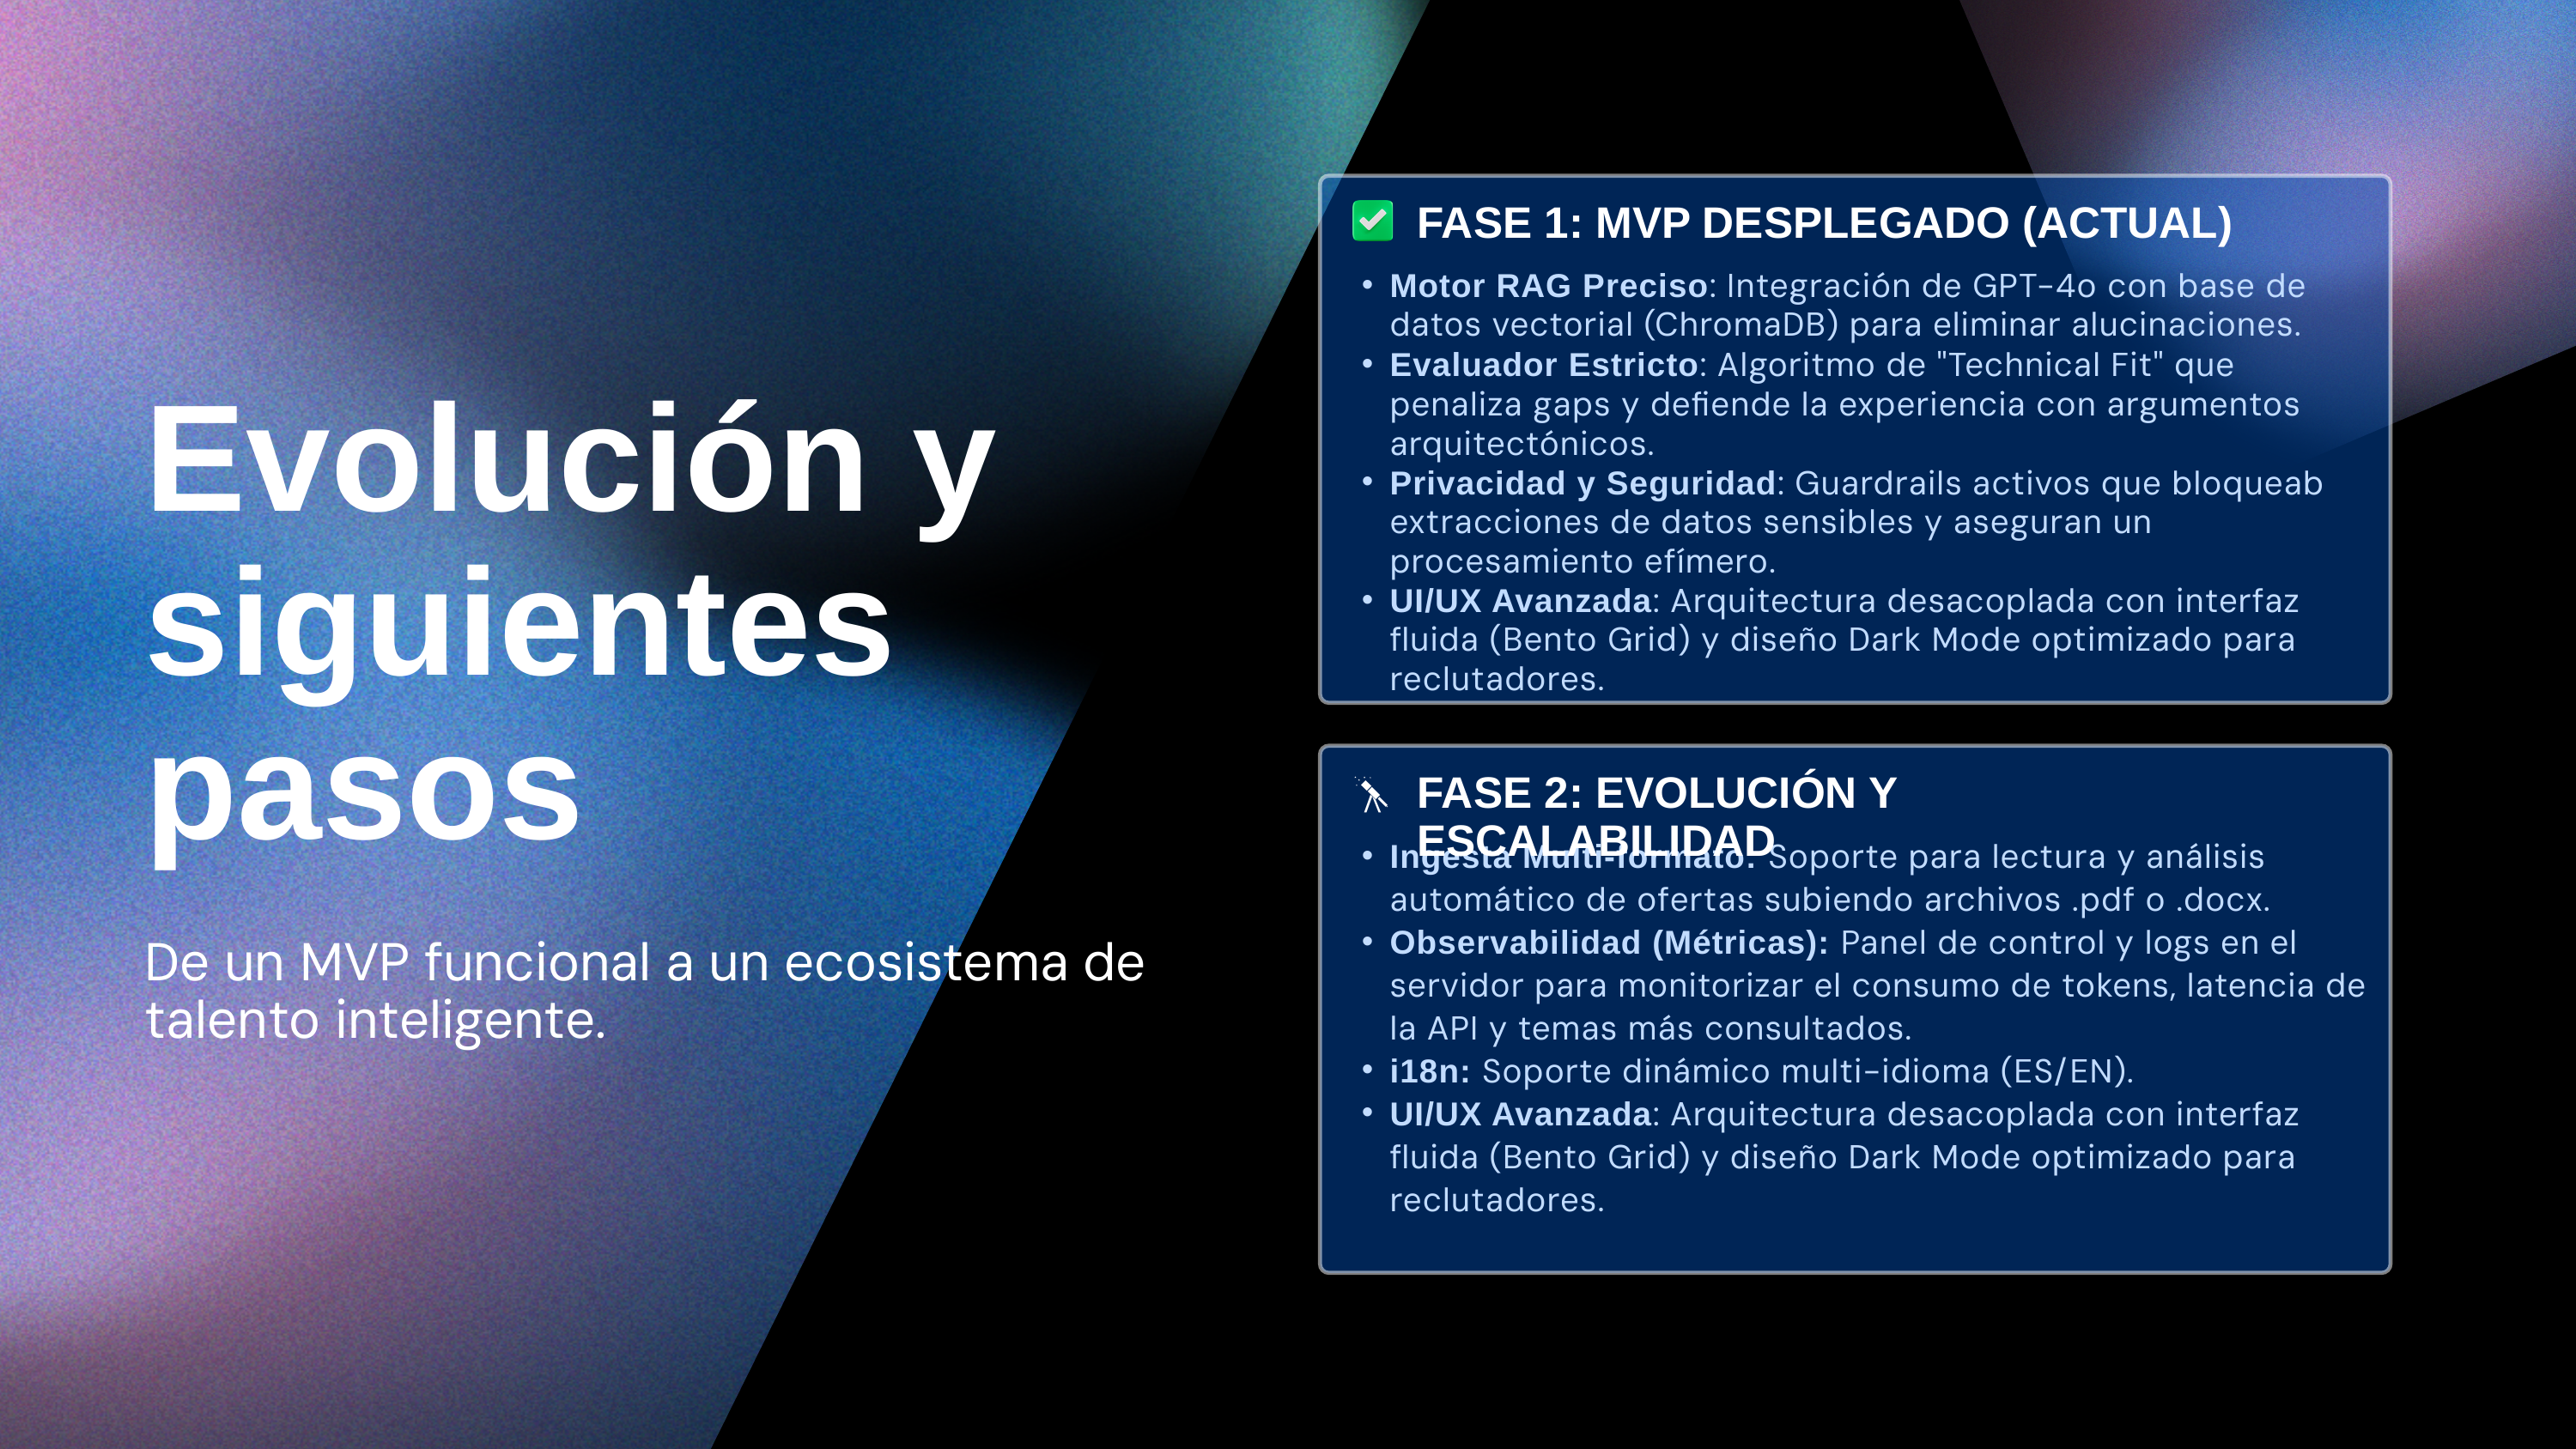

FASE 1: MVP DESPLEGADO (ACTUAL)

Motor RAG Preciso: Integración de GPT-4o con base de datos vectorial (ChromaDB) para eliminar alucinaciones.
Evaluador Estricto: Algoritmo de "Technical Fit" que penaliza gaps y defiende la experiencia con argumentos arquitectónicos.
Privacidad y Seguridad: Guardrails activos que bloqueab extracciones de datos sensibles y aseguran un procesamiento efímero.
UI/UX Avanzada: Arquitectura desacoplada con interfaz fluida (Bento Grid) y diseño Dark Mode optimizado para reclutadores.
Evolución y siguientes pasos

🔭
FASE 2: EVOLUCIÓN Y ESCALABILIDAD
Ingesta Multi-formato: Soporte para lectura y análisis automático de ofertas subiendo archivos .pdf o .docx.
Observabilidad (Métricas): Panel de control y logs en el servidor para monitorizar el consumo de tokens, latencia de la API y temas más consultados.
i18n: Soporte dinámico multi-idioma (ES/EN).
UI/UX Avanzada: Arquitectura desacoplada con interfaz fluida (Bento Grid) y diseño Dark Mode optimizado para reclutadores.
De un MVP funcional a un ecosistema de talento inteligente.